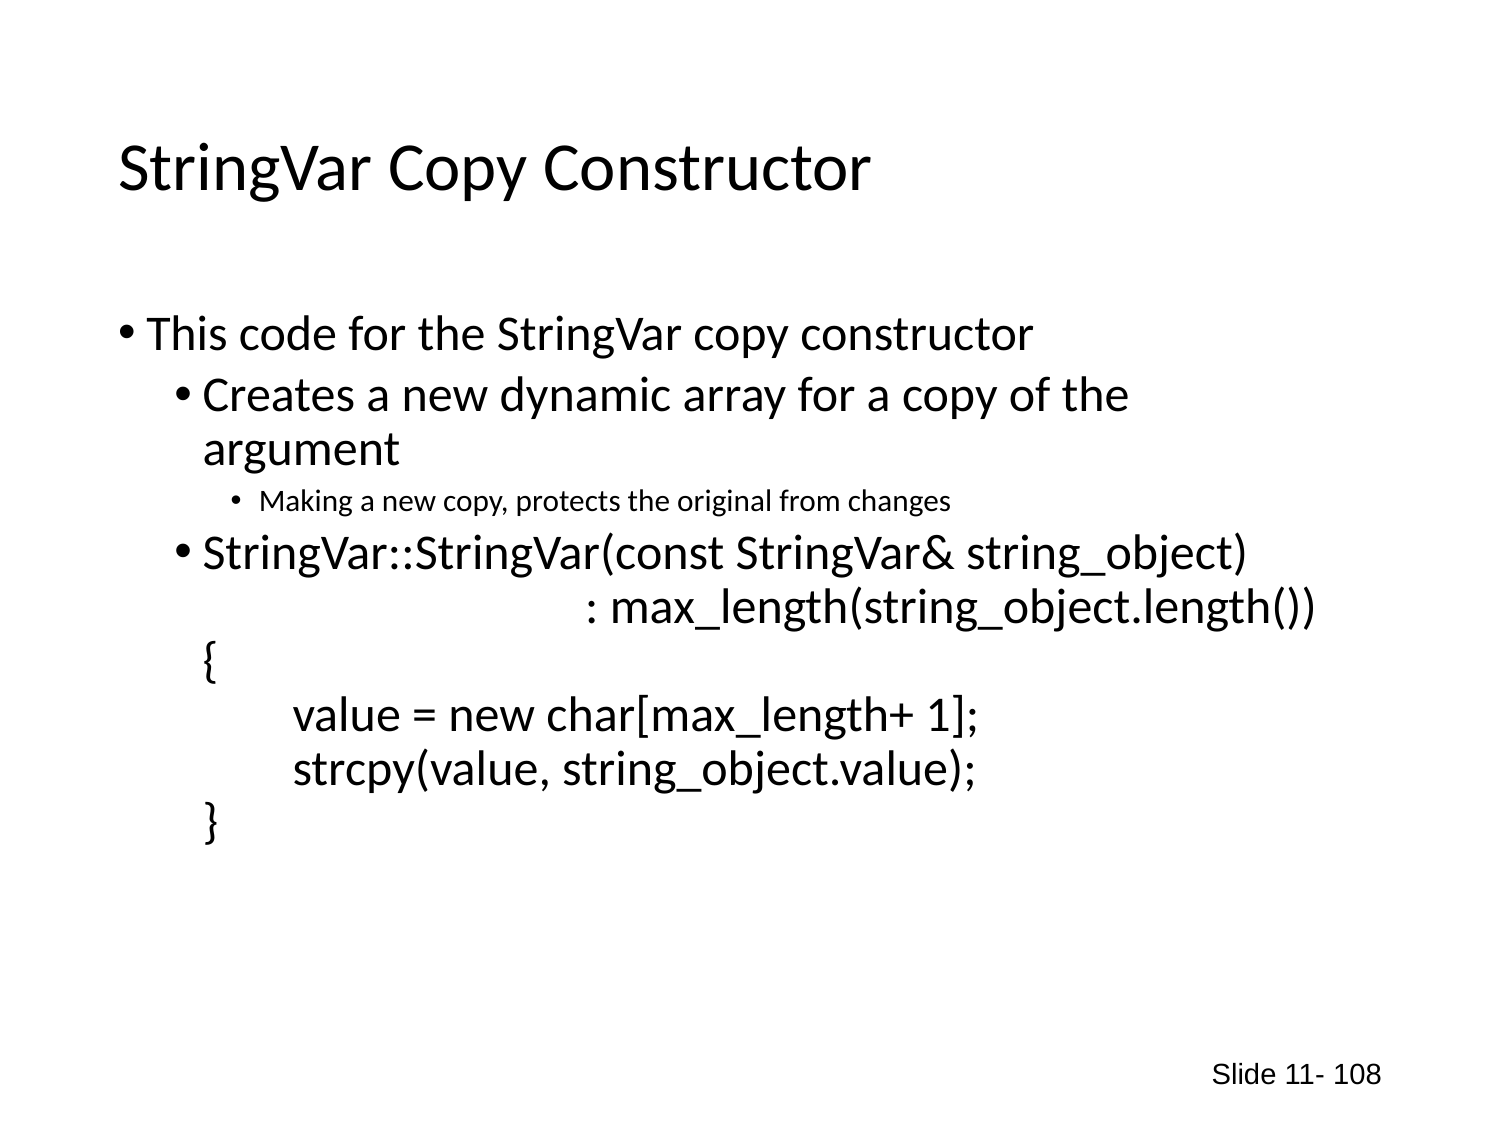

# StringVar Copy Constructor
This code for the StringVar copy constructor
Creates a new dynamic array for a copy of the
argument
Making a new copy, protects the original from changes
StringVar::StringVar(const StringVar& string_object)
                                  : max_length(string_object.length())
{
        value = new char[max_length+ 1];
        strcpy(value, string_object.value);
}
Slide 11- 108